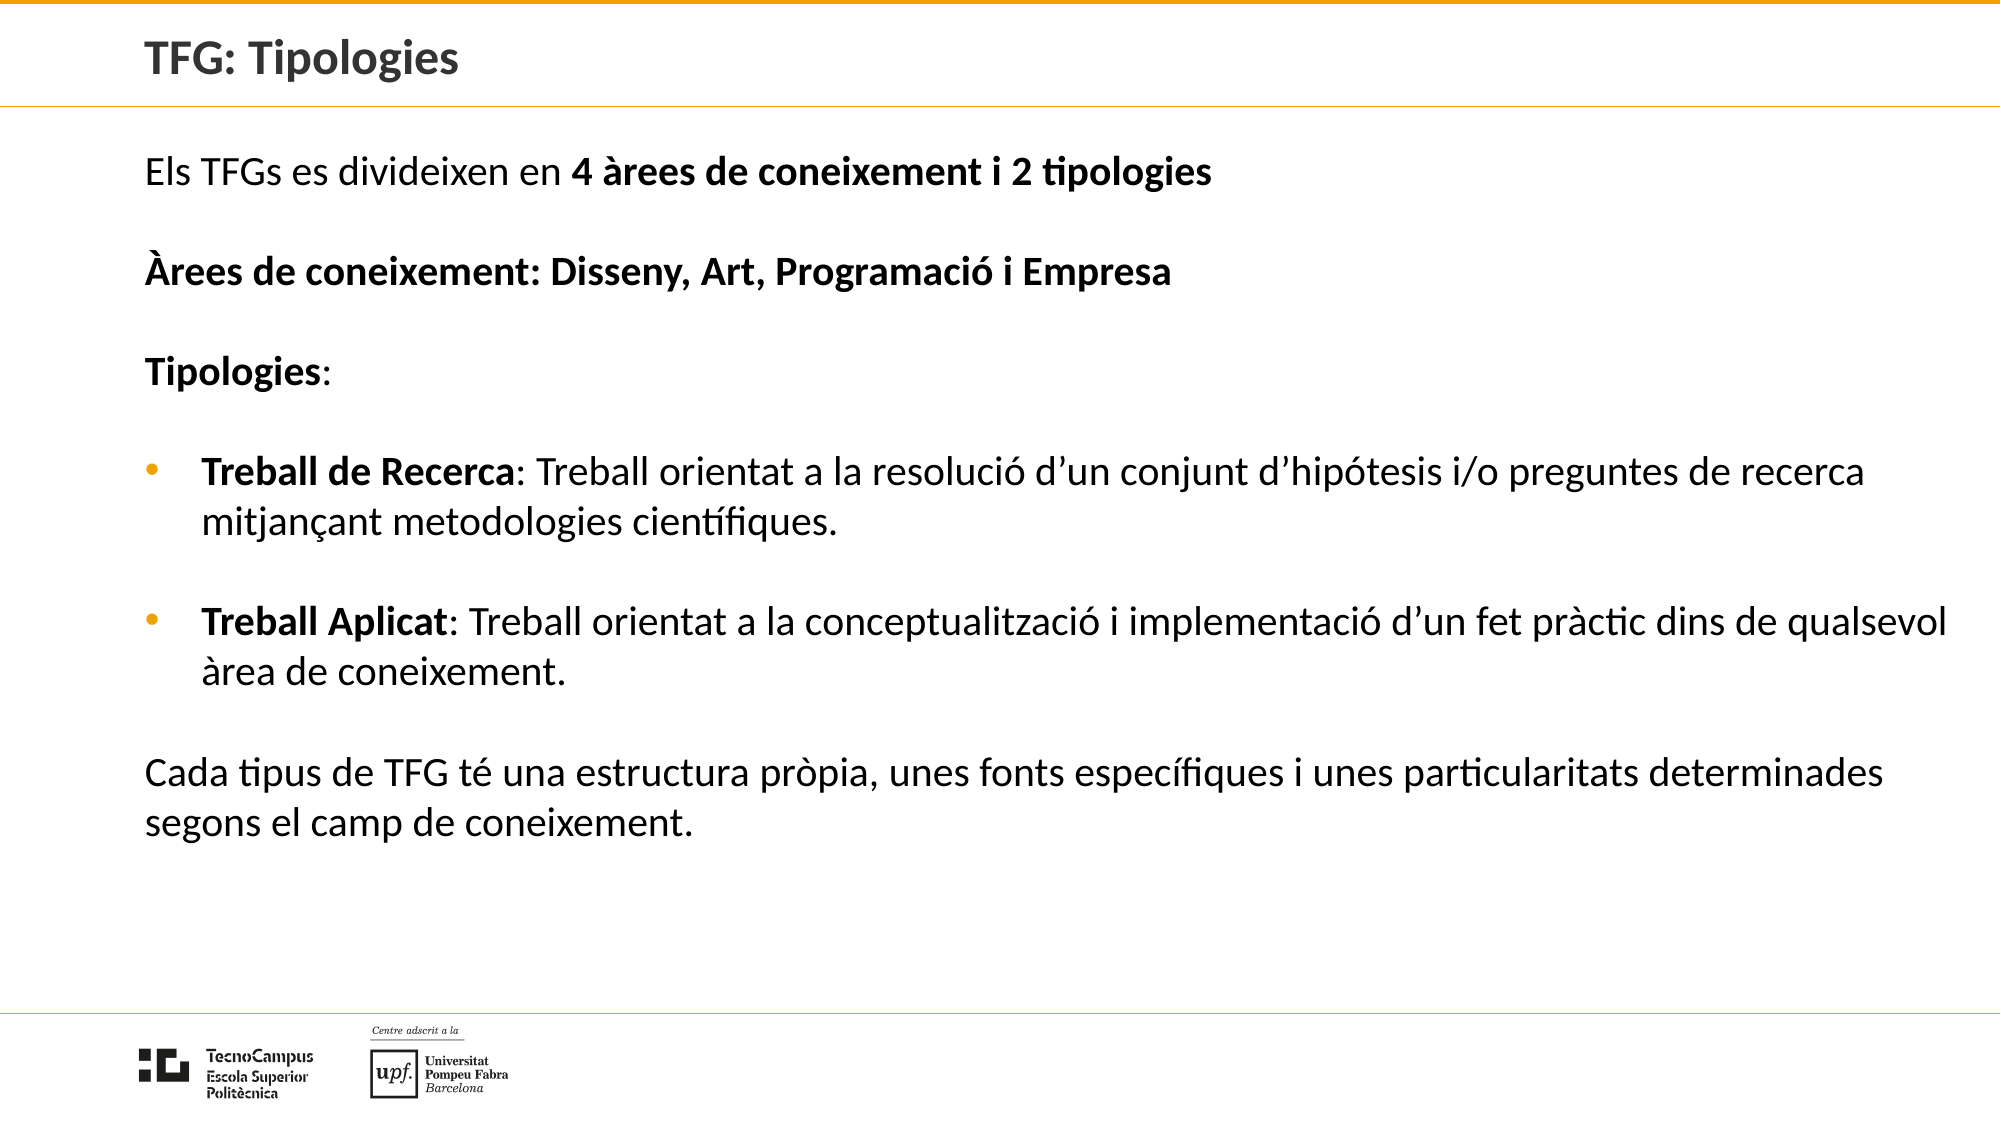

# TFG: Tipologies
Els TFGs es divideixen en 4 àrees de coneixement i 2 tipologies

Àrees de coneixement: Disseny, Art, Programació i Empresa

Tipologies:

Treball de Recerca: Treball orientat a la resolució d’un conjunt d’hipótesis i/o preguntes de recerca mitjançant metodologies científiques.

Treball Aplicat: Treball orientat a la conceptualització i implementació d’un fet pràctic dins de qualsevol àrea de coneixement.

Cada tipus de TFG té una estructura pròpia, unes fonts específiques i unes particularitats determinades segons el camp de coneixement.